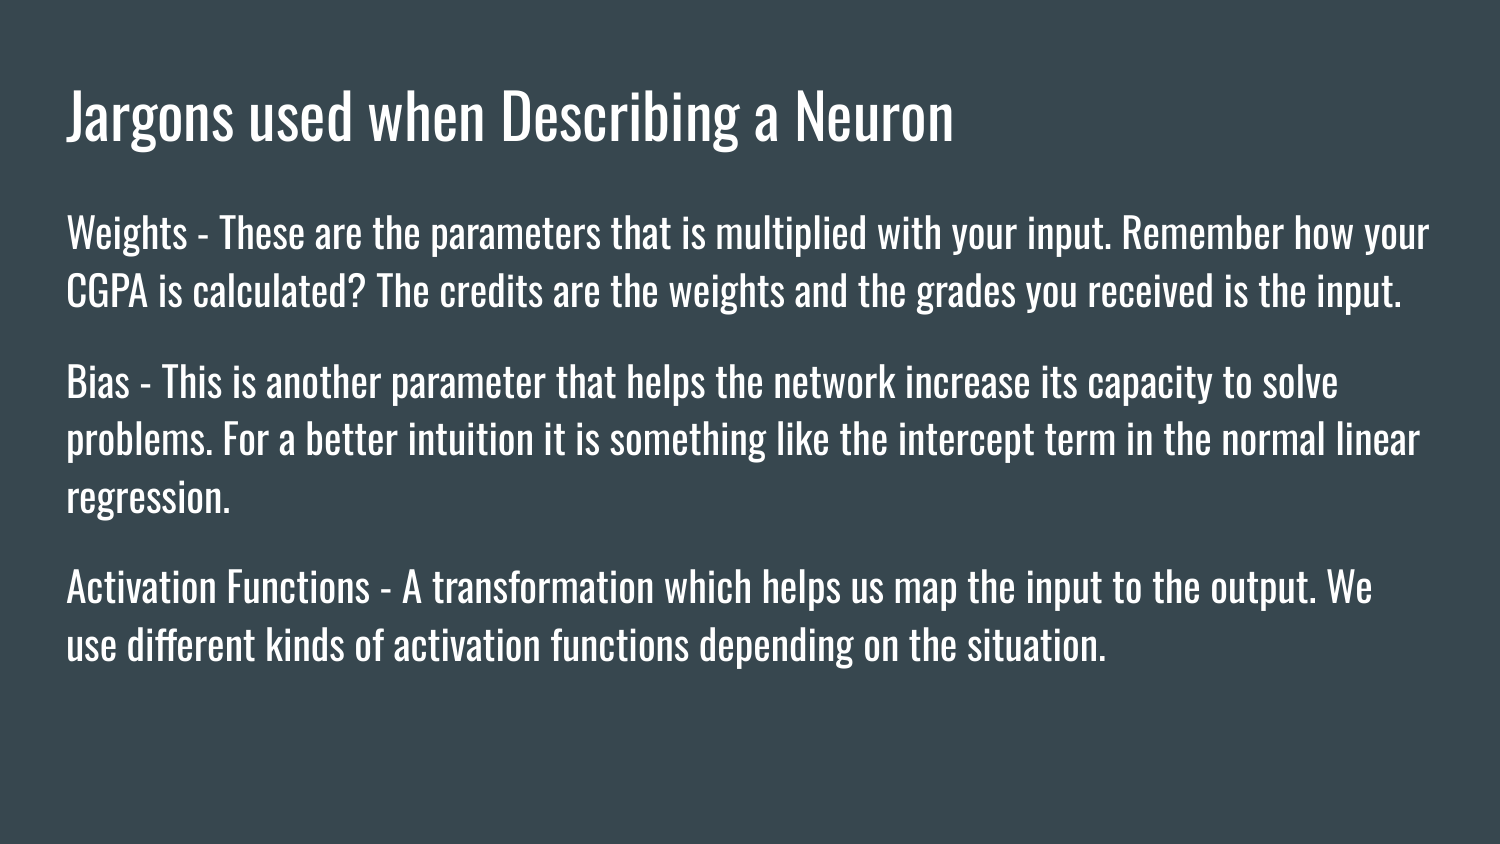

# Jargons used when Describing a Neuron
Weights - These are the parameters that is multiplied with your input. Remember how your CGPA is calculated? The credits are the weights and the grades you received is the input.
Bias - This is another parameter that helps the network increase its capacity to solve problems. For a better intuition it is something like the intercept term in the normal linear regression.
Activation Functions - A transformation which helps us map the input to the output. We use different kinds of activation functions depending on the situation.